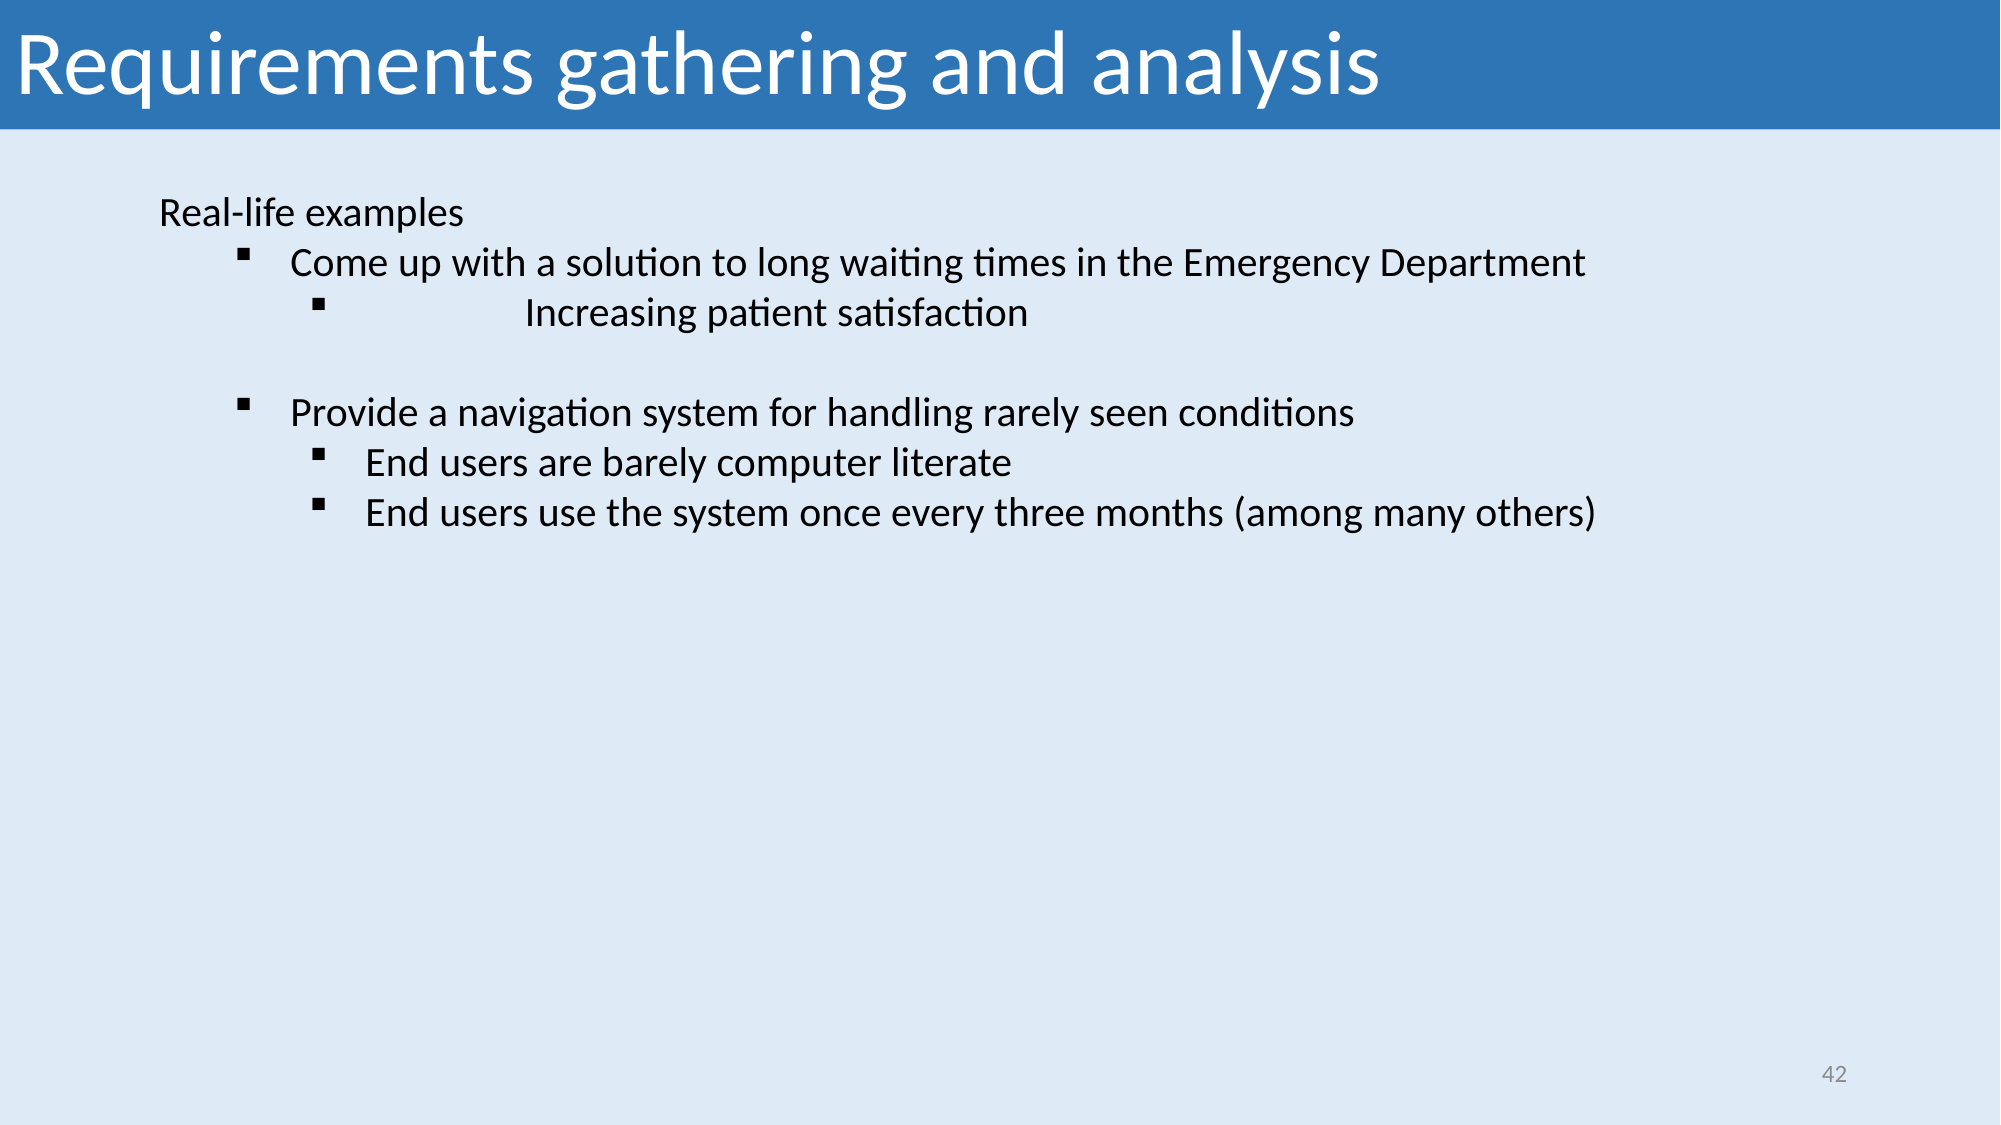

# Requirements gathering and analysis
Real-life examples
Come up with a solution to long waiting times in the Emergency Department
	 Increasing patient satisfaction

Provide a navigation system for handling rarely seen conditions
End users are barely computer literate
End users use the system once every three months (among many others)
42